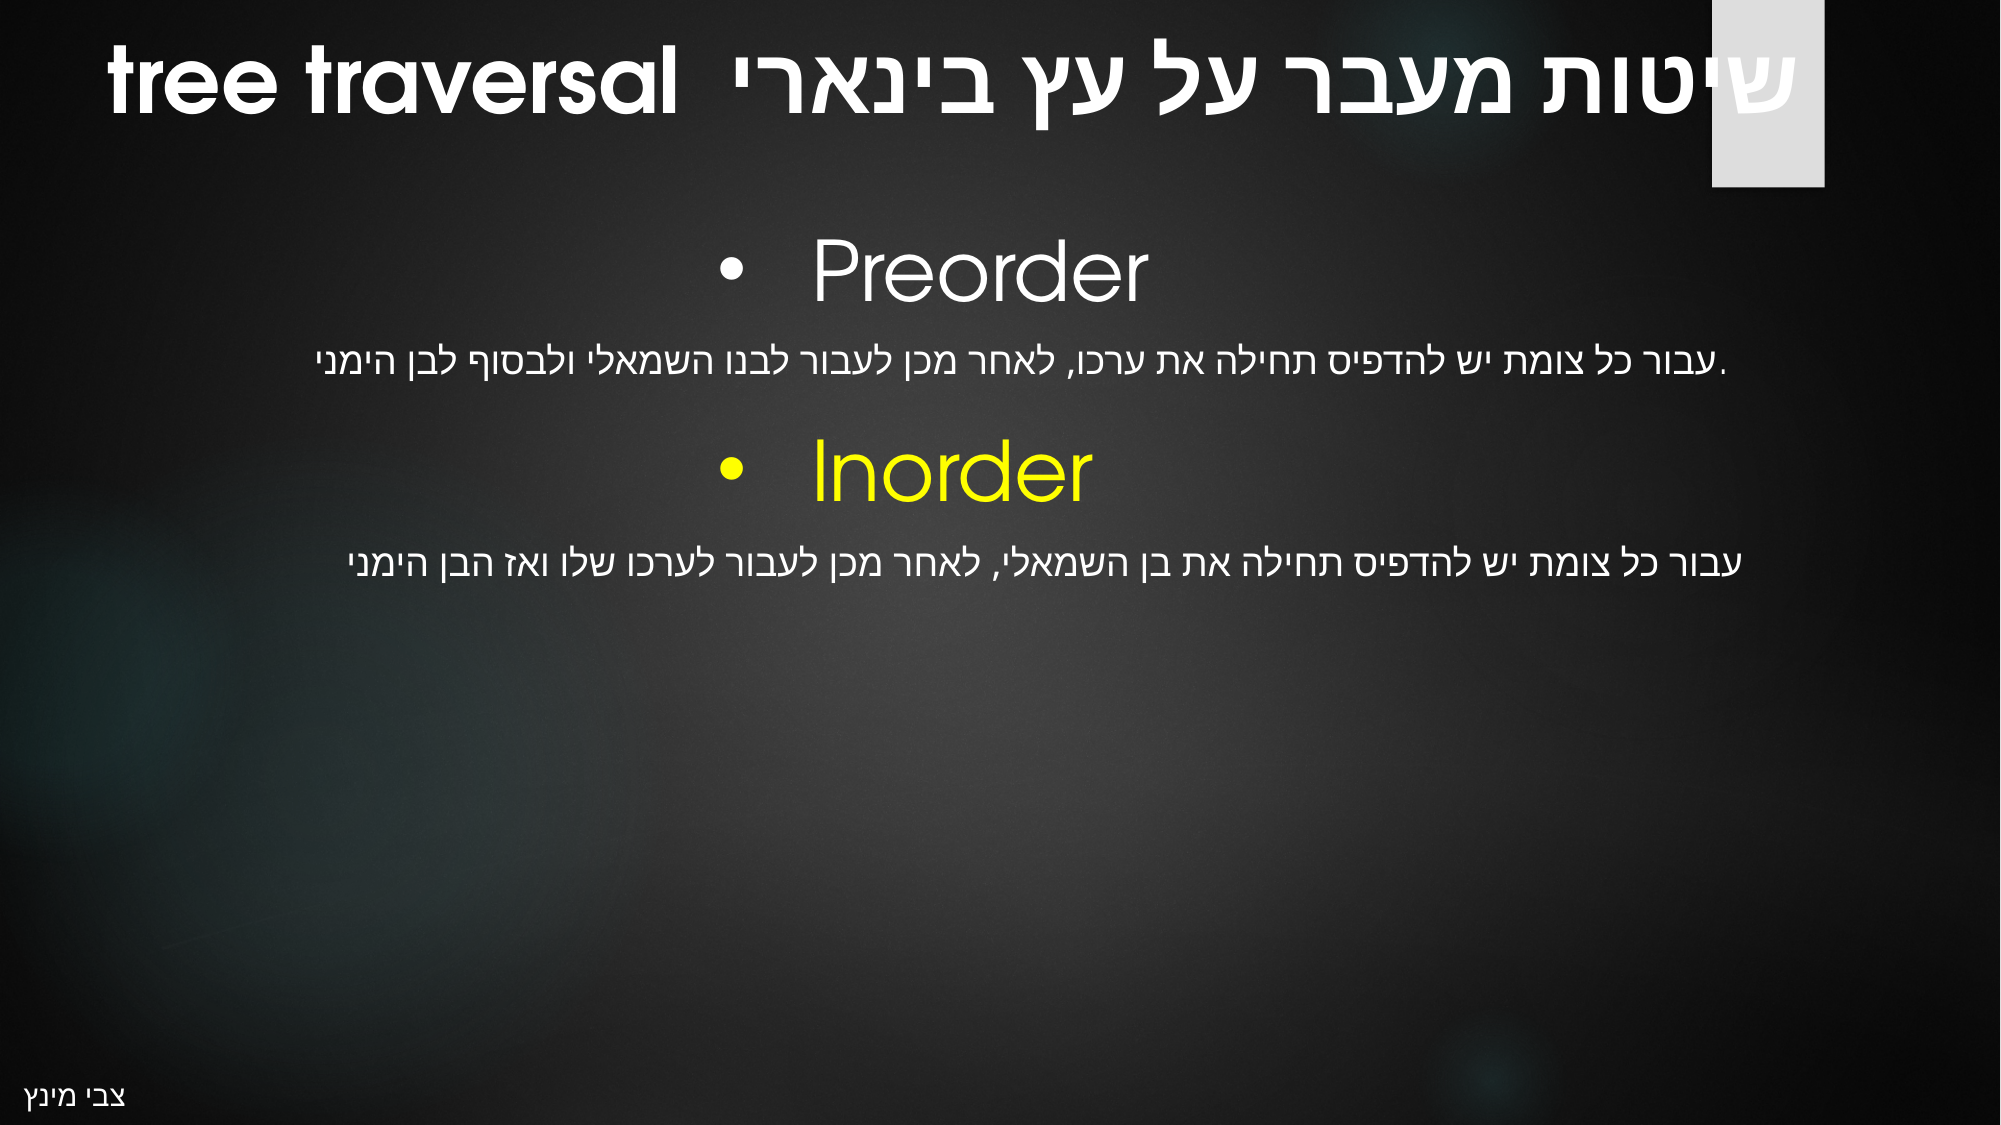

שיטות מעבר על עץ בינארי  tree traversal

Preorder

Inorder

עבור כל צומת יש להדפיס תחילה את ערכו, לאחר מכן לעבור לבנו השמאלי ולבסוף לבן הימני.
עבור כל צומת יש להדפיס תחילה את בן השמאלי, לאחר מכן לעבור לערכו שלו ואז הבן הימני

צבי מינץ